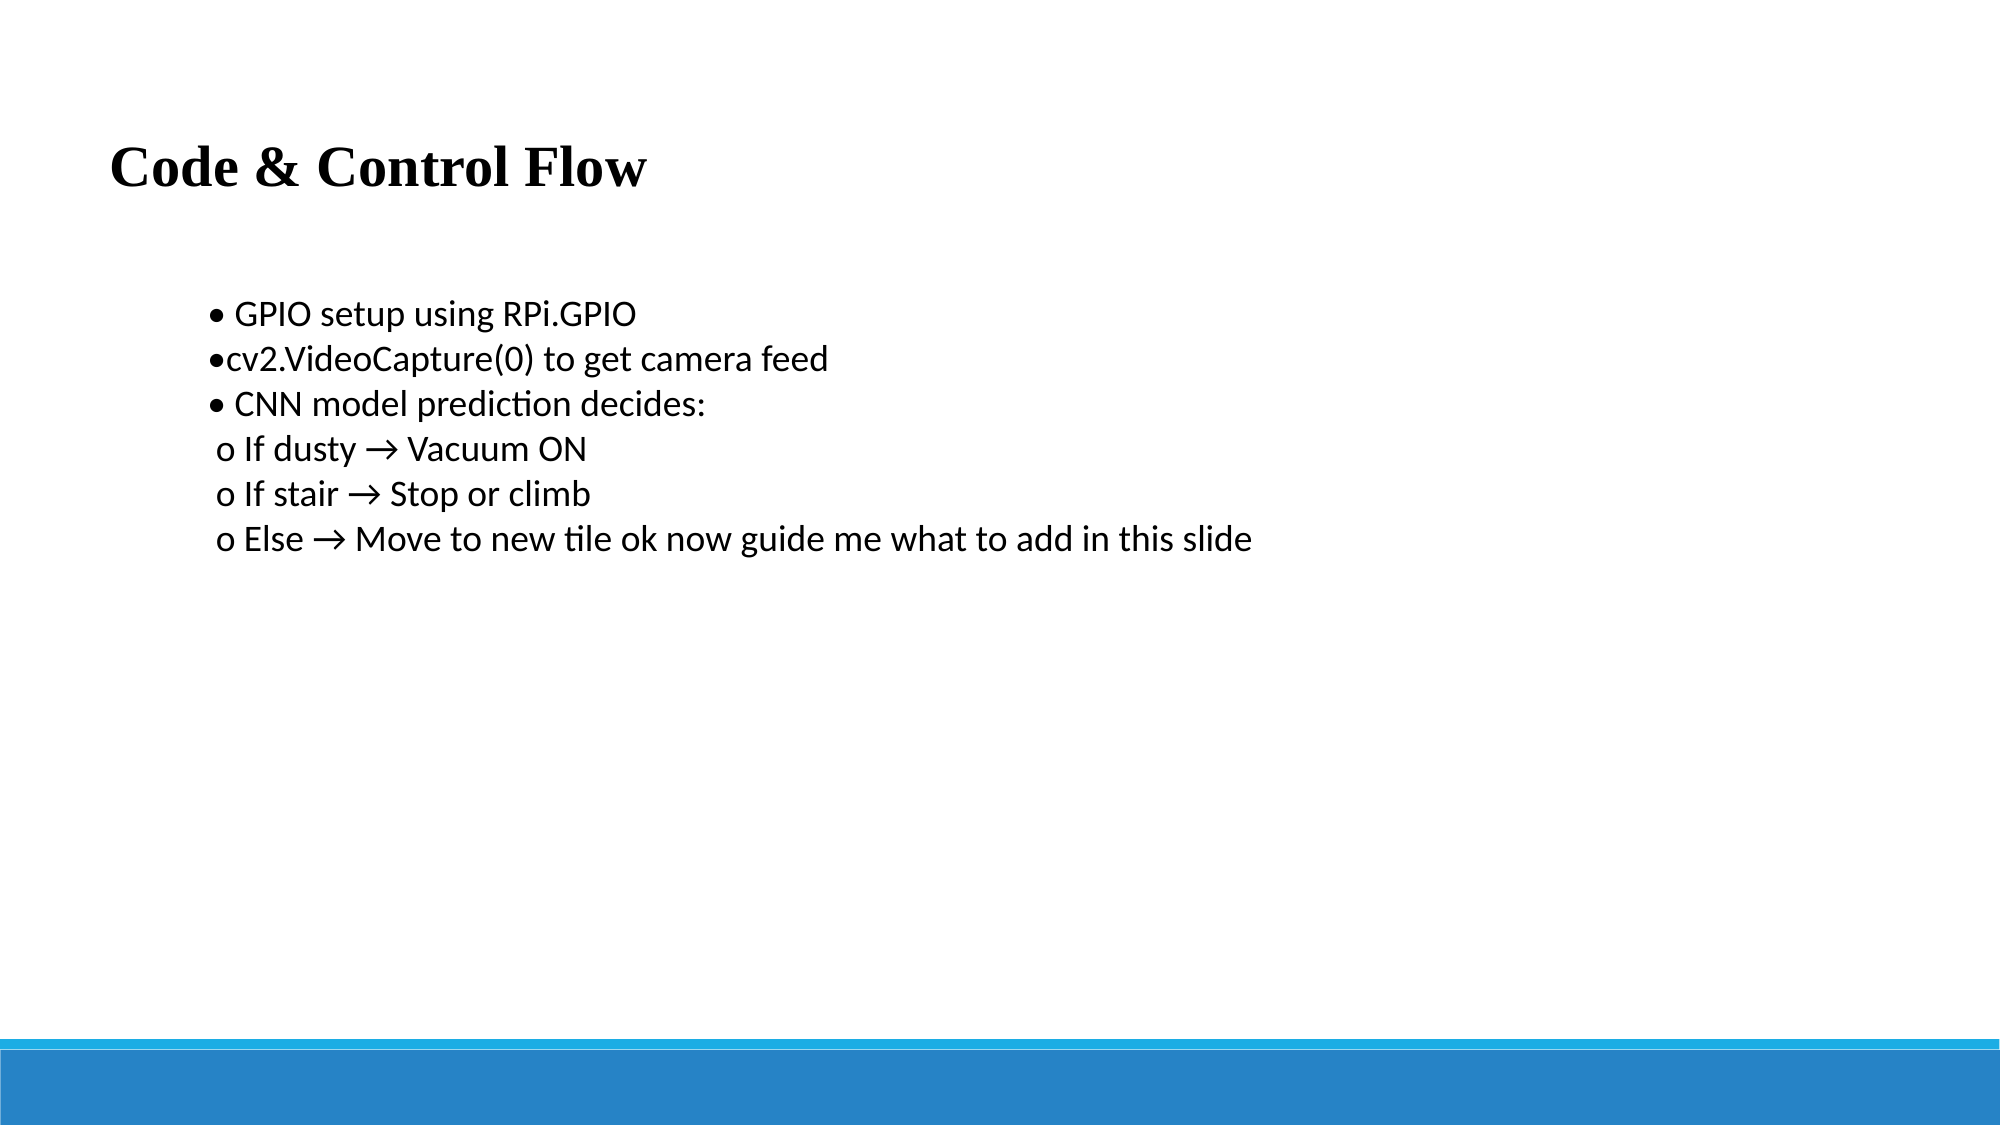

Code & Control Flow
• GPIO setup using RPi.GPIO
•cv2.VideoCapture(0) to get camera feed
• CNN model prediction decides:
 o If dusty → Vacuum ON
 o If stair → Stop or climb
 o Else → Move to new tile ok now guide me what to add in this slide